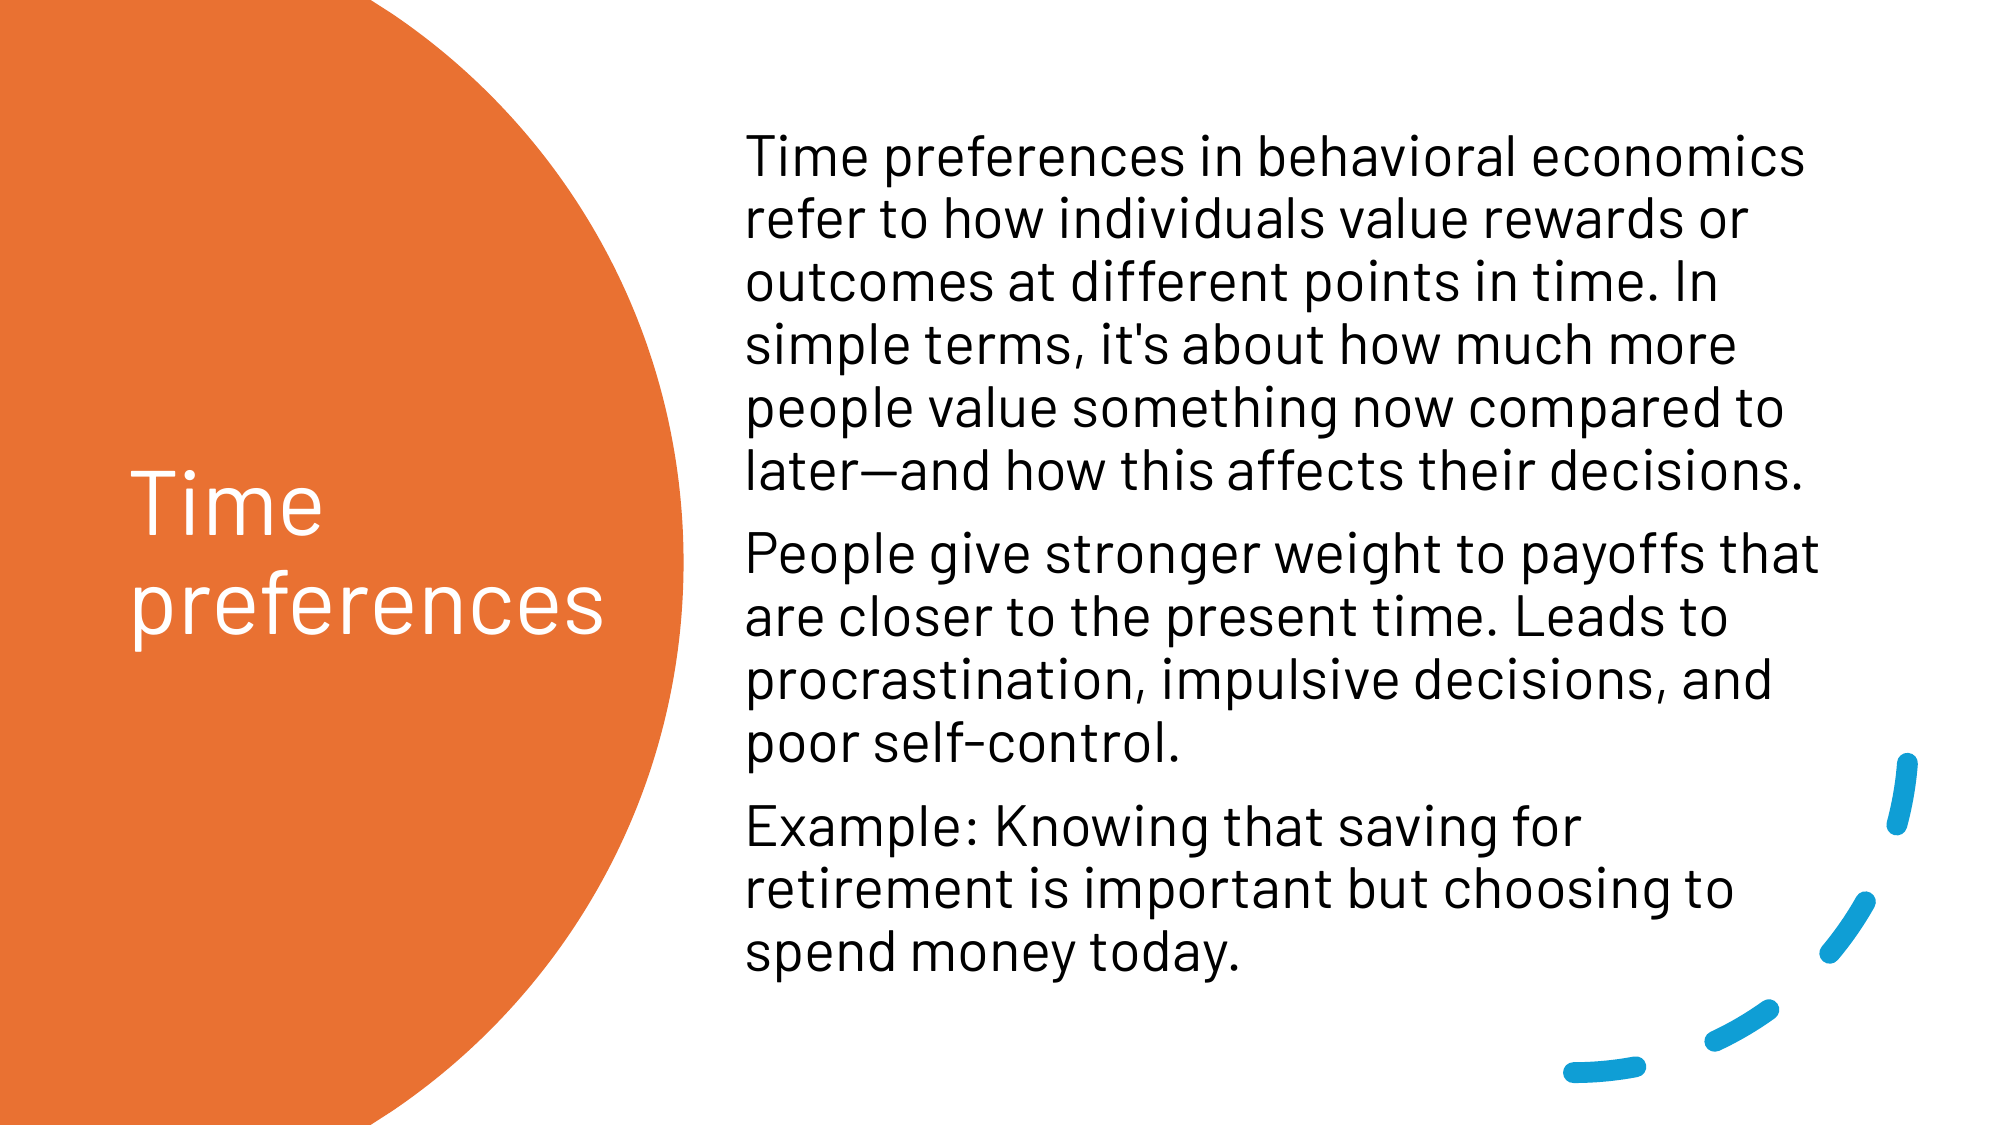

Time preferences in behavioral economics refer to how individuals value rewards or outcomes at different points in time. In simple terms, it's about how much more people value something now compared to later—and how this affects their decisions.
People give stronger weight to payoffs that are closer to the present time. Leads to procrastination, impulsive decisions, and poor self-control.
Example: Knowing that saving for retirement is important but choosing to spend money today.
# Time preferences